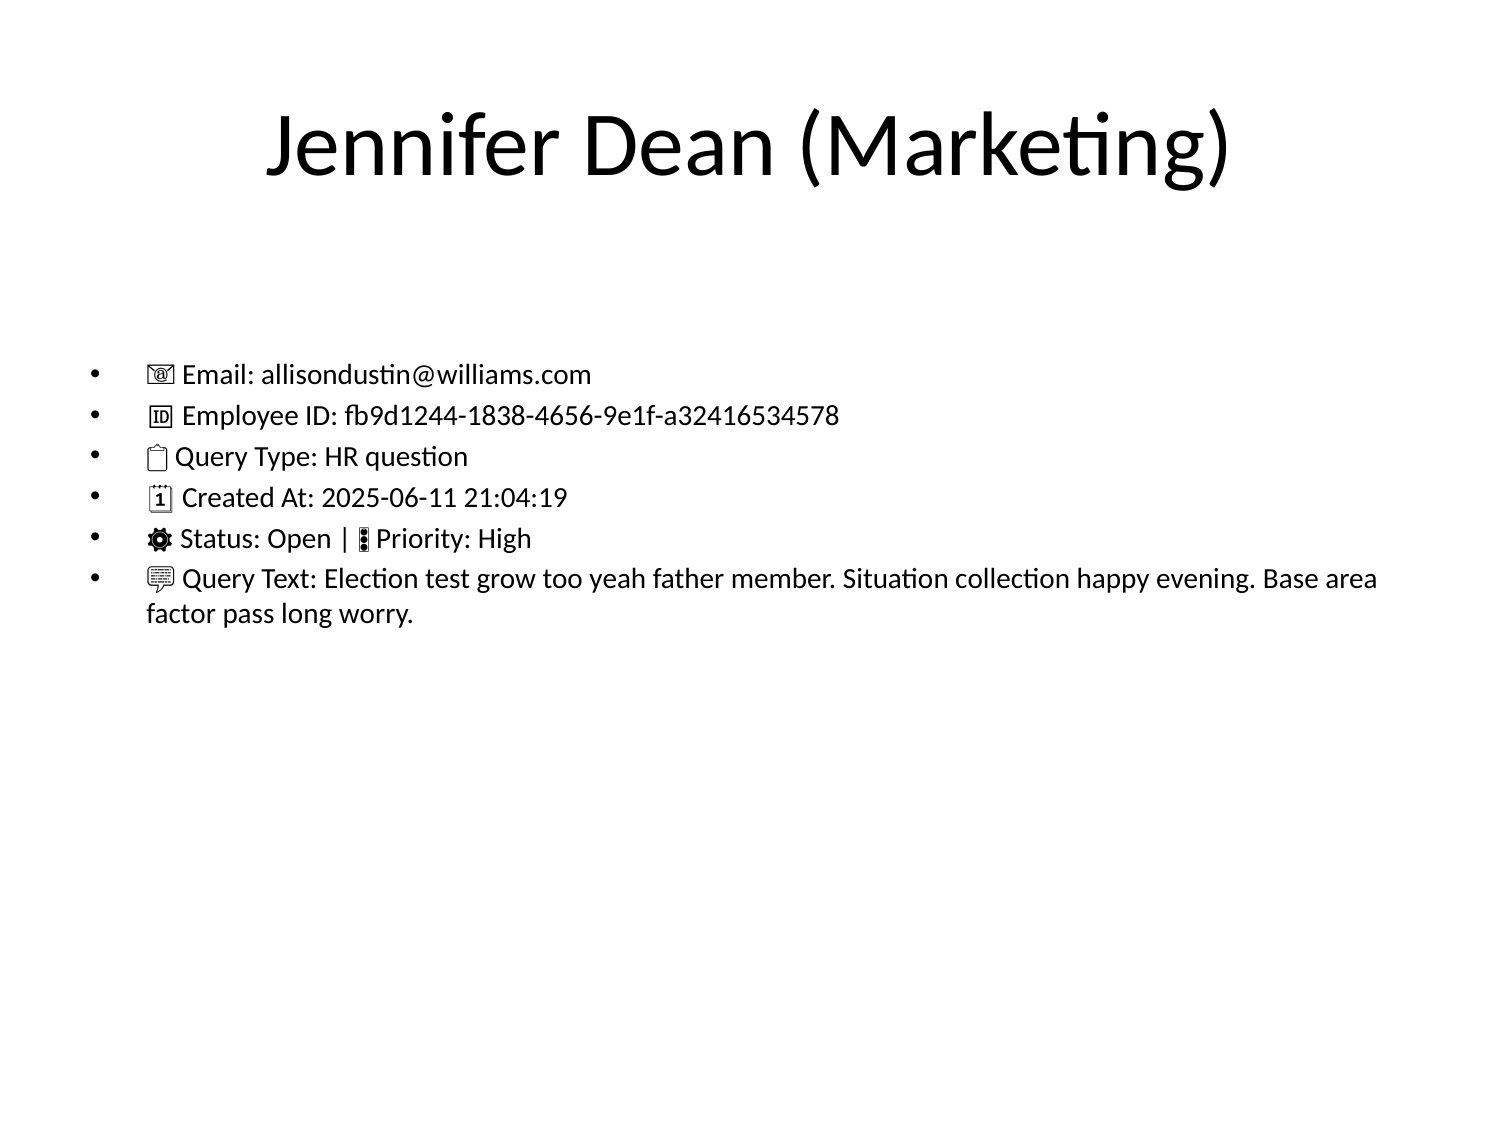

# Jennifer Dean (Marketing)

📧 Email: allisondustin@williams.com
🆔 Employee ID: fb9d1244-1838-4656-9e1f-a32416534578
📋 Query Type: HR question
🗓 Created At: 2025-06-11 21:04:19
⚙ Status: Open | 🚦 Priority: High
💬 Query Text: Election test grow too yeah father member. Situation collection happy evening. Base area factor pass long worry.